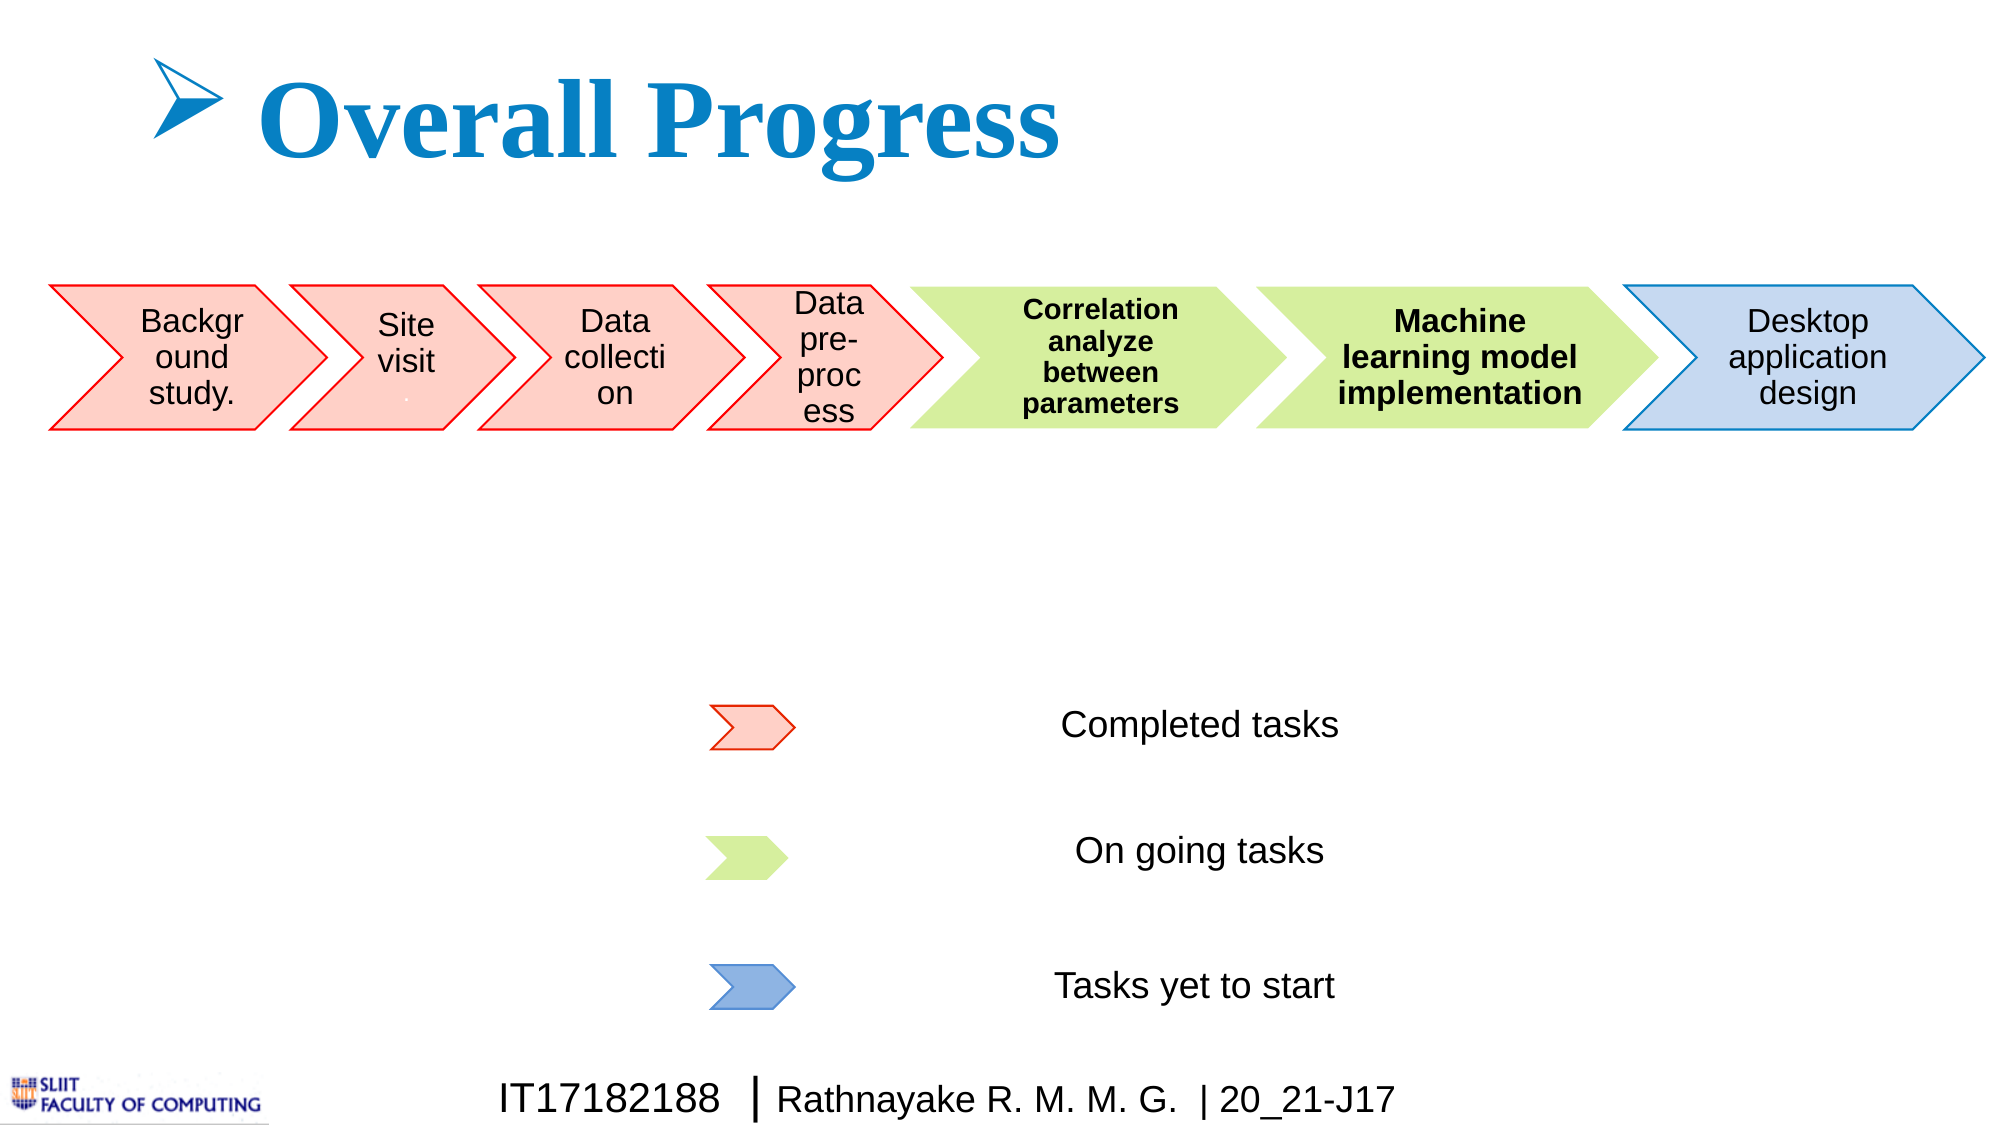

Background study.
Site visit .
Data collection
Data pre-process
Correlation analyze between parameters
Machine learning model implementation
Desktop application design
Overall Progress
Completed tasks

On going tasks

Tasks yet to start

IT17182188  | Rathnayake R. M. M. G.  | 20_21-J17